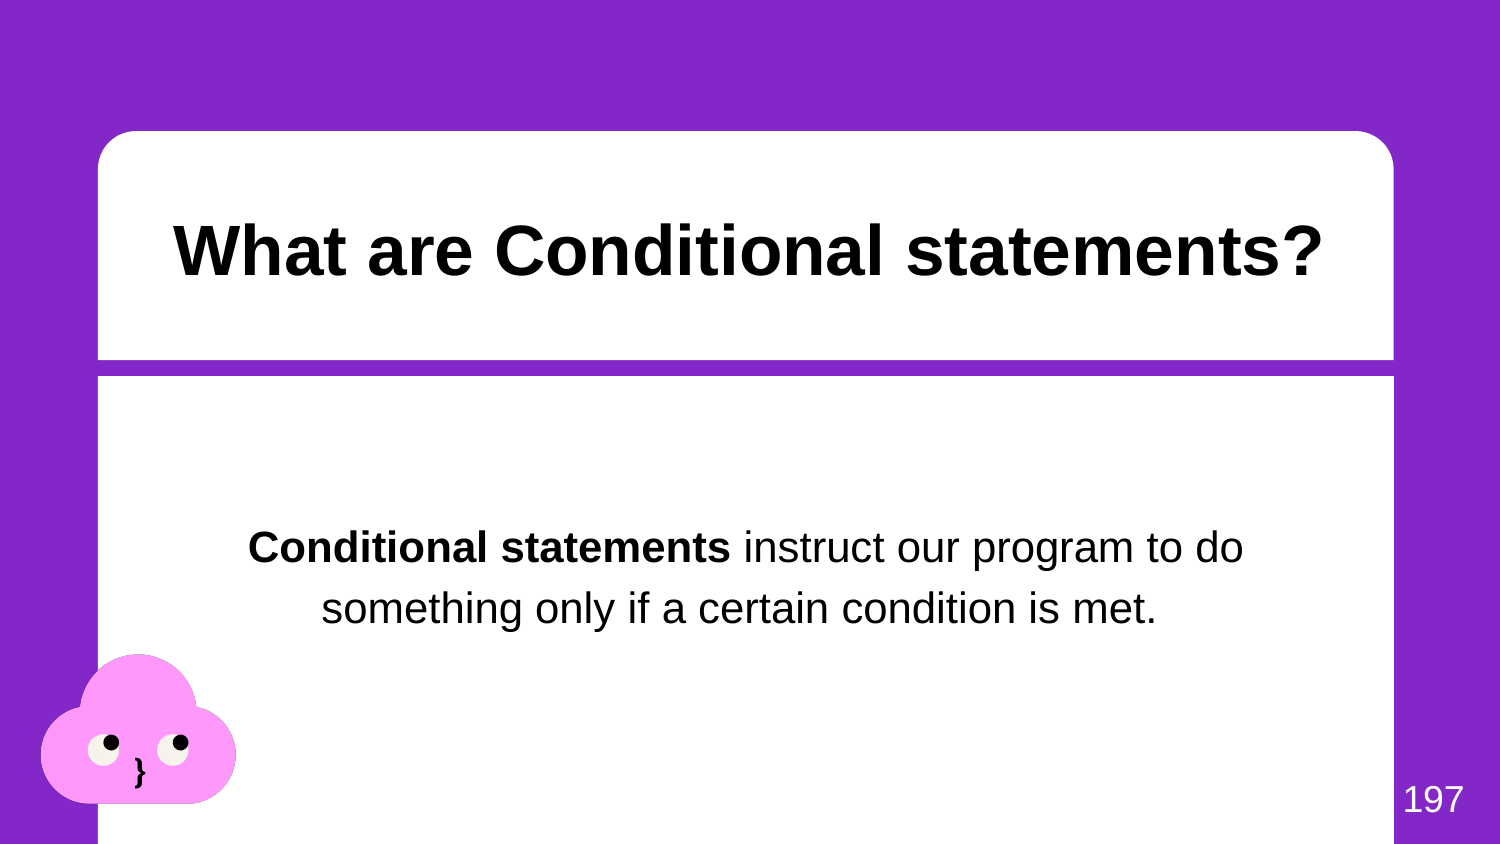

# What are Conditional statements?
Conditional statements instruct our program to do something only if a certain condition is met.